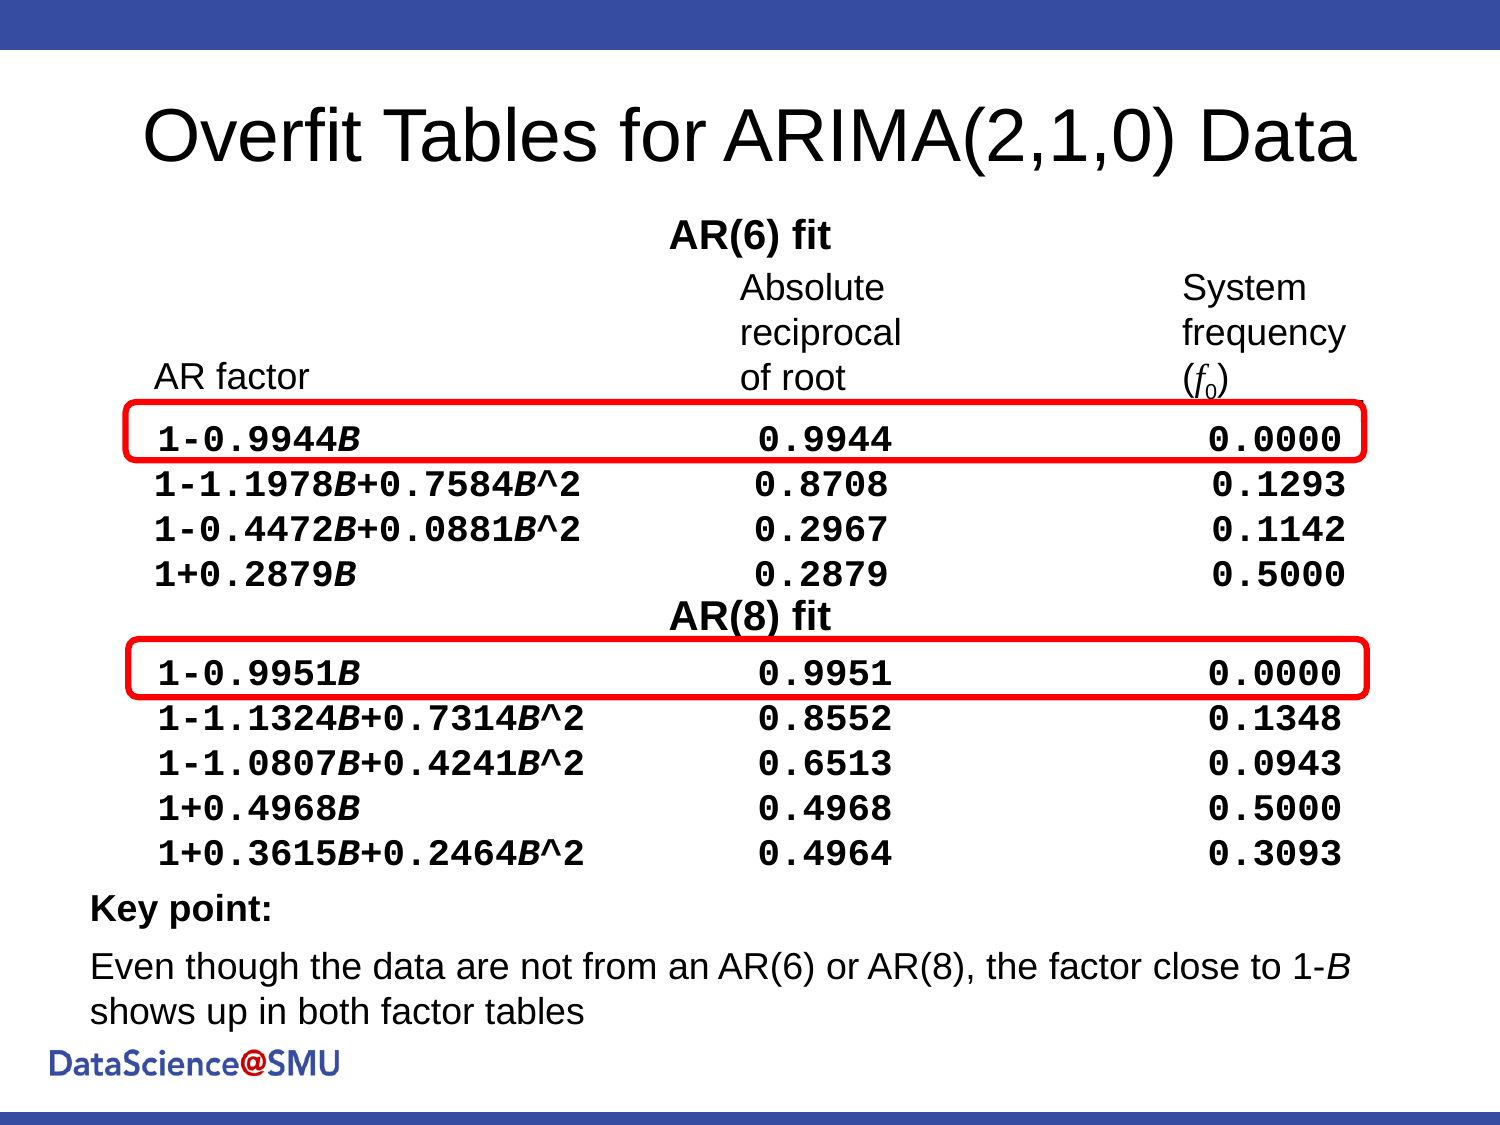

Overfit Tables for ARIMA(2,1,0) Data
AR(6) fit
Absolute reciprocal
of root
System
frequency (f0)
AR factor

1-0.9944B 			0.9944           	0.0000
1-1.1978B+0.7584B^2    	0.8708		       0.1293
1-0.4472B+0.0881B^2  	0.2967		       0.1142
1+0.2879B             	0.2879		       0.5000
AR(8) fit

1-0.9951B                	0.9951       		0.0000
1-1.1324B+0.7314B^2  	0.8552      		0.1348
1-1.0807B+0.4241B^2    	0.6513      		0.0943
1+0.4968B     		0.4968       		0.5000
1+0.3615B+0.2464B^2  	0.4964       		0.3093
Key point:
Even though the data are not from an AR(6) or AR(8), the factor close to 1-B shows up in both factor tables